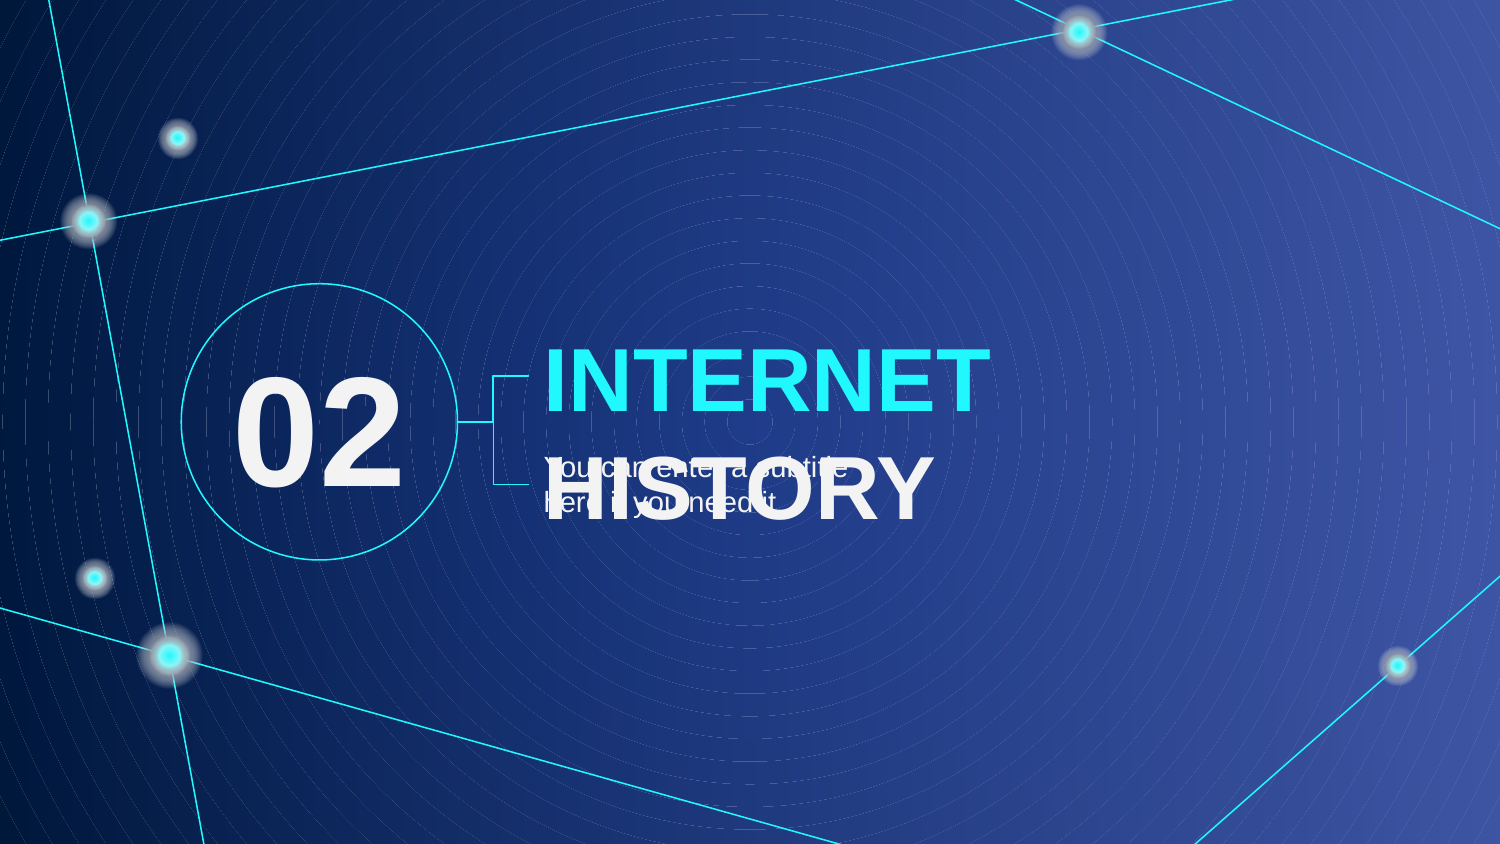

# INTERNET HISTORY
02
You can enter a subtitle here if you need it